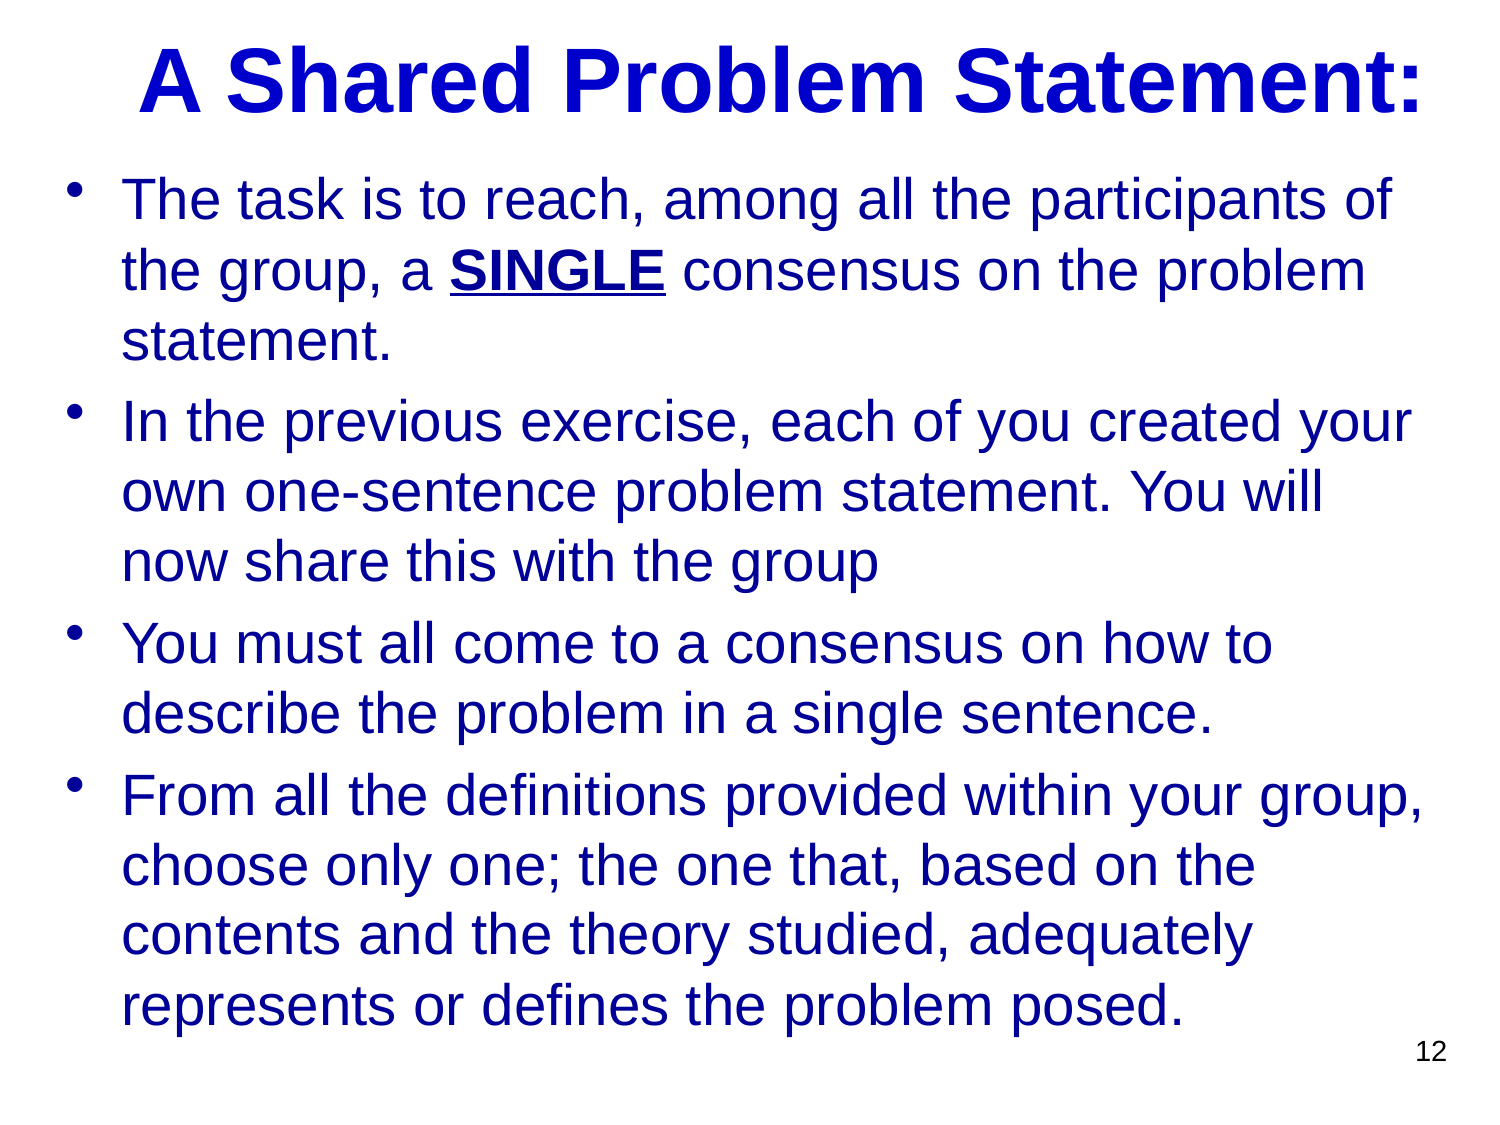

# A Shared Problem Statement:
The task is to reach, among all the participants of the group, a SINGLE consensus on the problem statement.
In the previous exercise, each of you created your own one-sentence problem statement. You will now share this with the group
You must all come to a consensus on how to describe the problem in a single sentence.
From all the definitions provided within your group, choose only one; the one that, based on the contents and the theory studied, adequately represents or defines the problem posed.

12